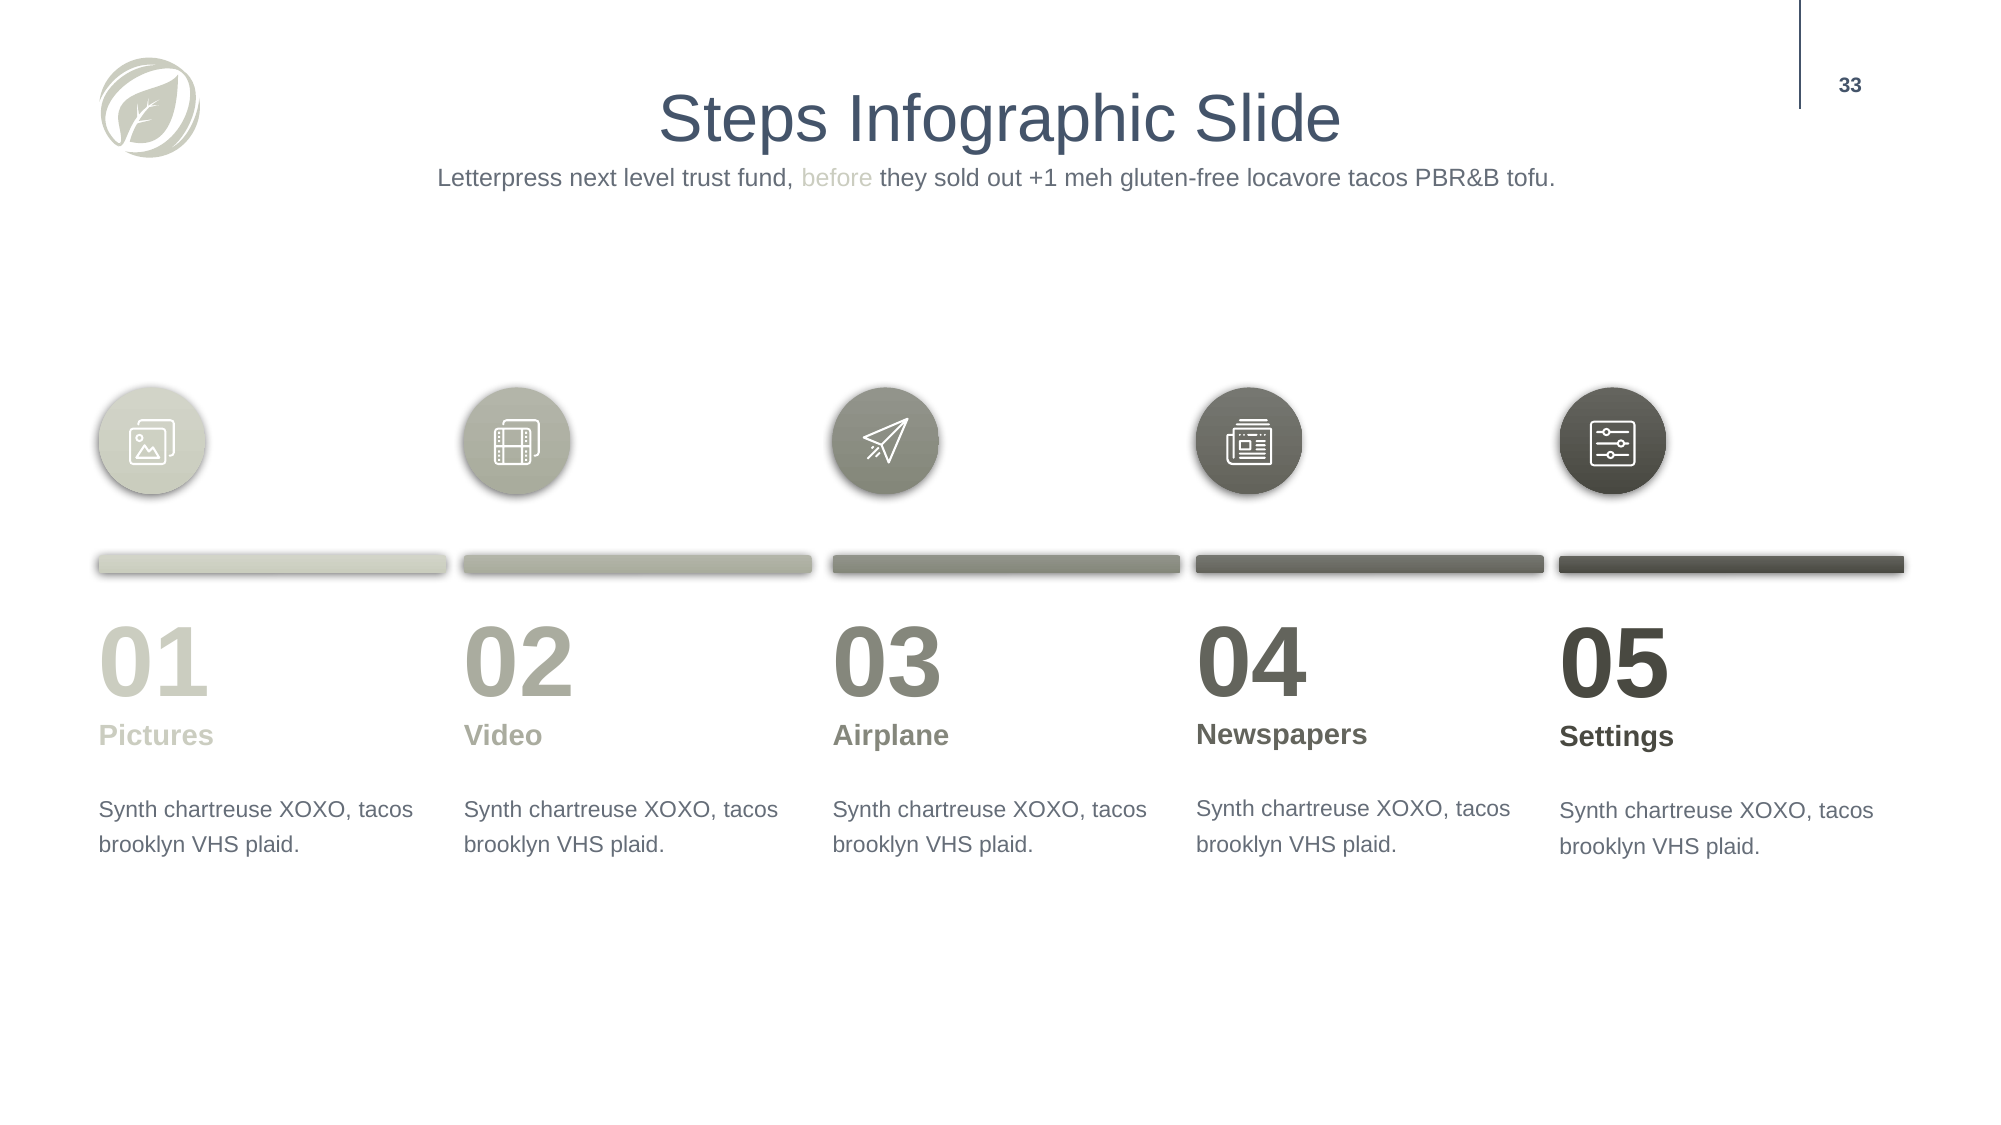

Steps Infographic Slide
Letterpress next level trust fund, before they sold out +1 meh gluten-free locavore tacos PBR&B tofu.

01
Pictures

Synth chartreuse XOXO, tacos brooklyn VHS plaid.
02
Video

Synth chartreuse XOXO, tacos brooklyn VHS plaid.
03
Airplane

Synth chartreuse XOXO, tacos brooklyn VHS plaid.
04
Newspapers

Synth chartreuse XOXO, tacos brooklyn VHS plaid.
05
Settings

Synth chartreuse XOXO, tacos brooklyn VHS plaid.